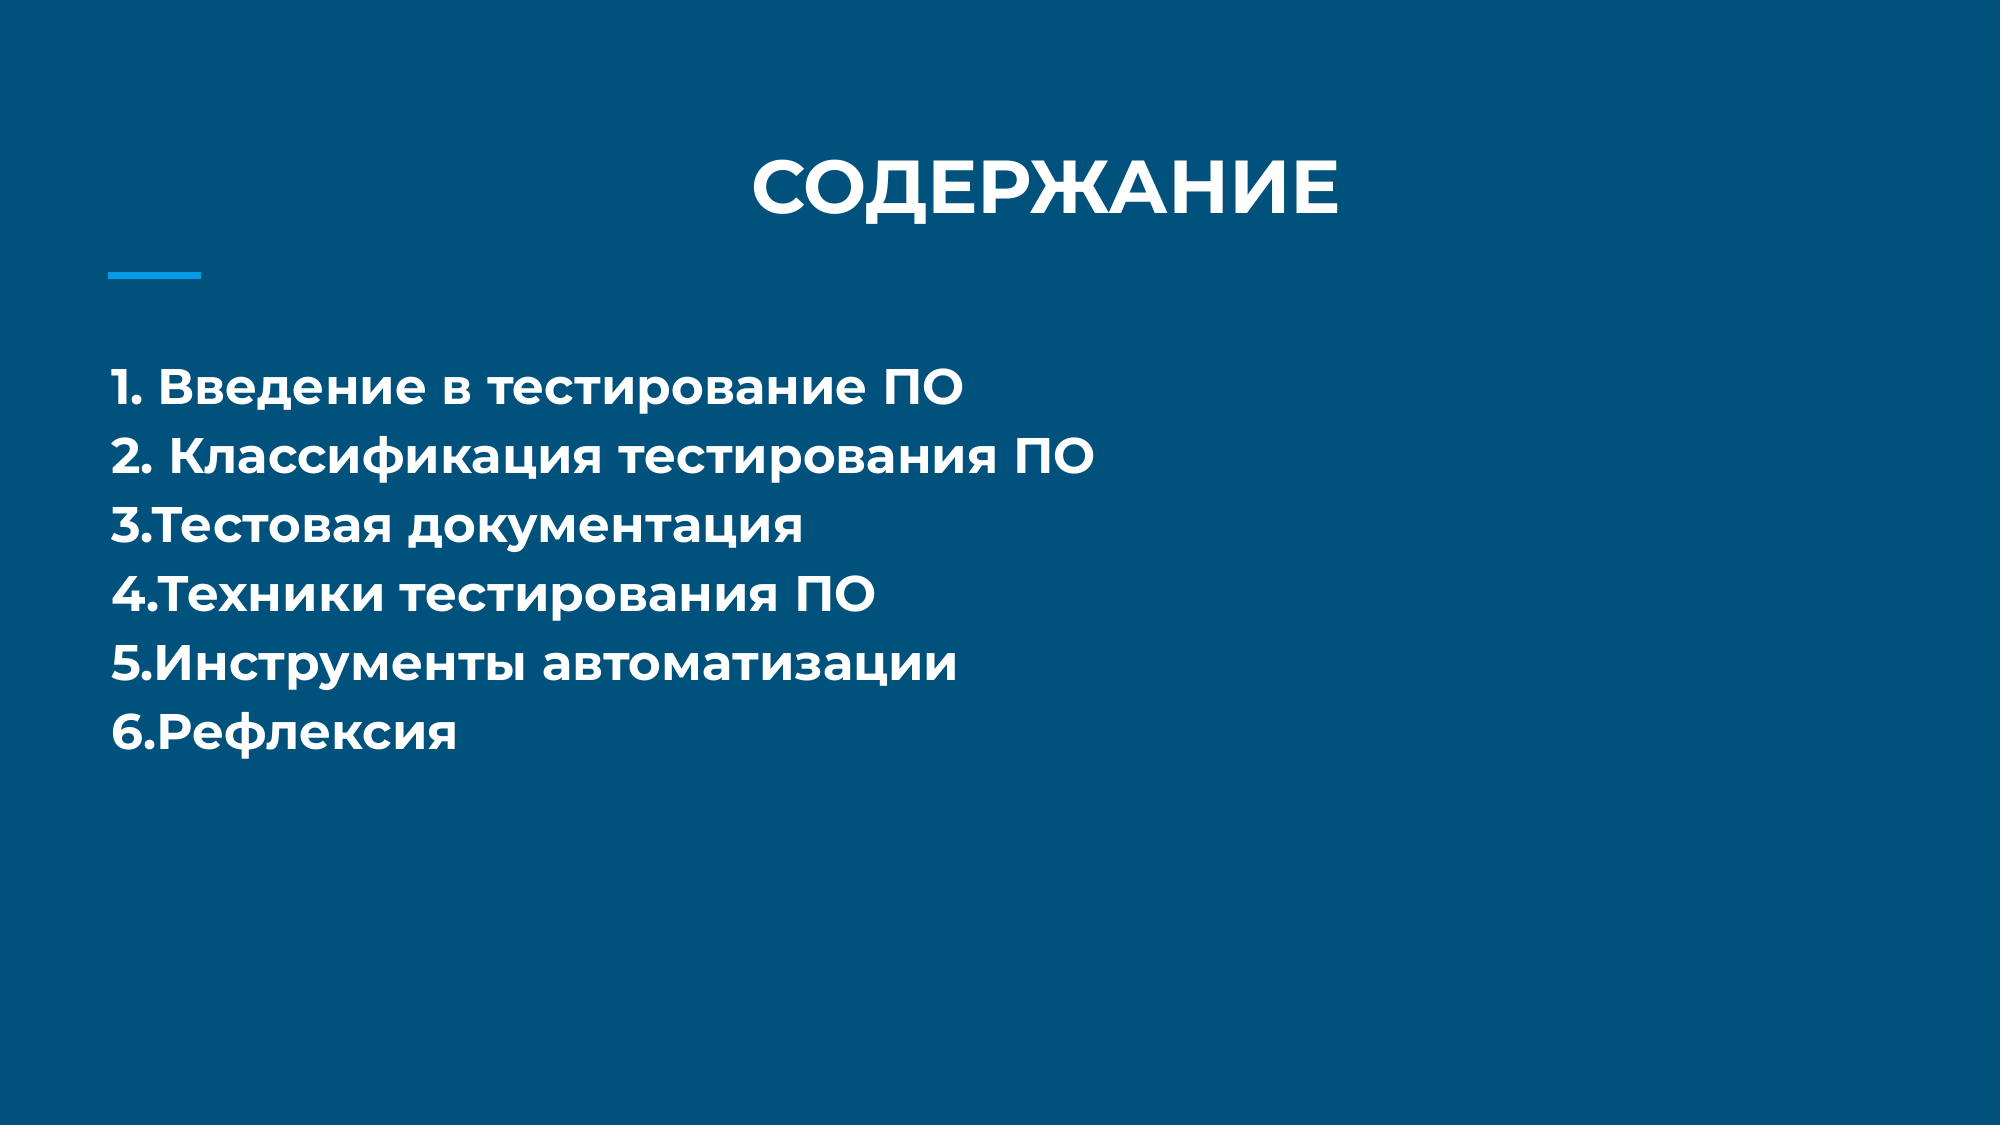

# СОДЕРЖАНИЕ
1. Введение в тестирование ПО
2. Классификация тестирования ПО
3.Тестовая документация
4.Техники тестирования ПО
5.Инструменты автоматизации
6.Рефлексия